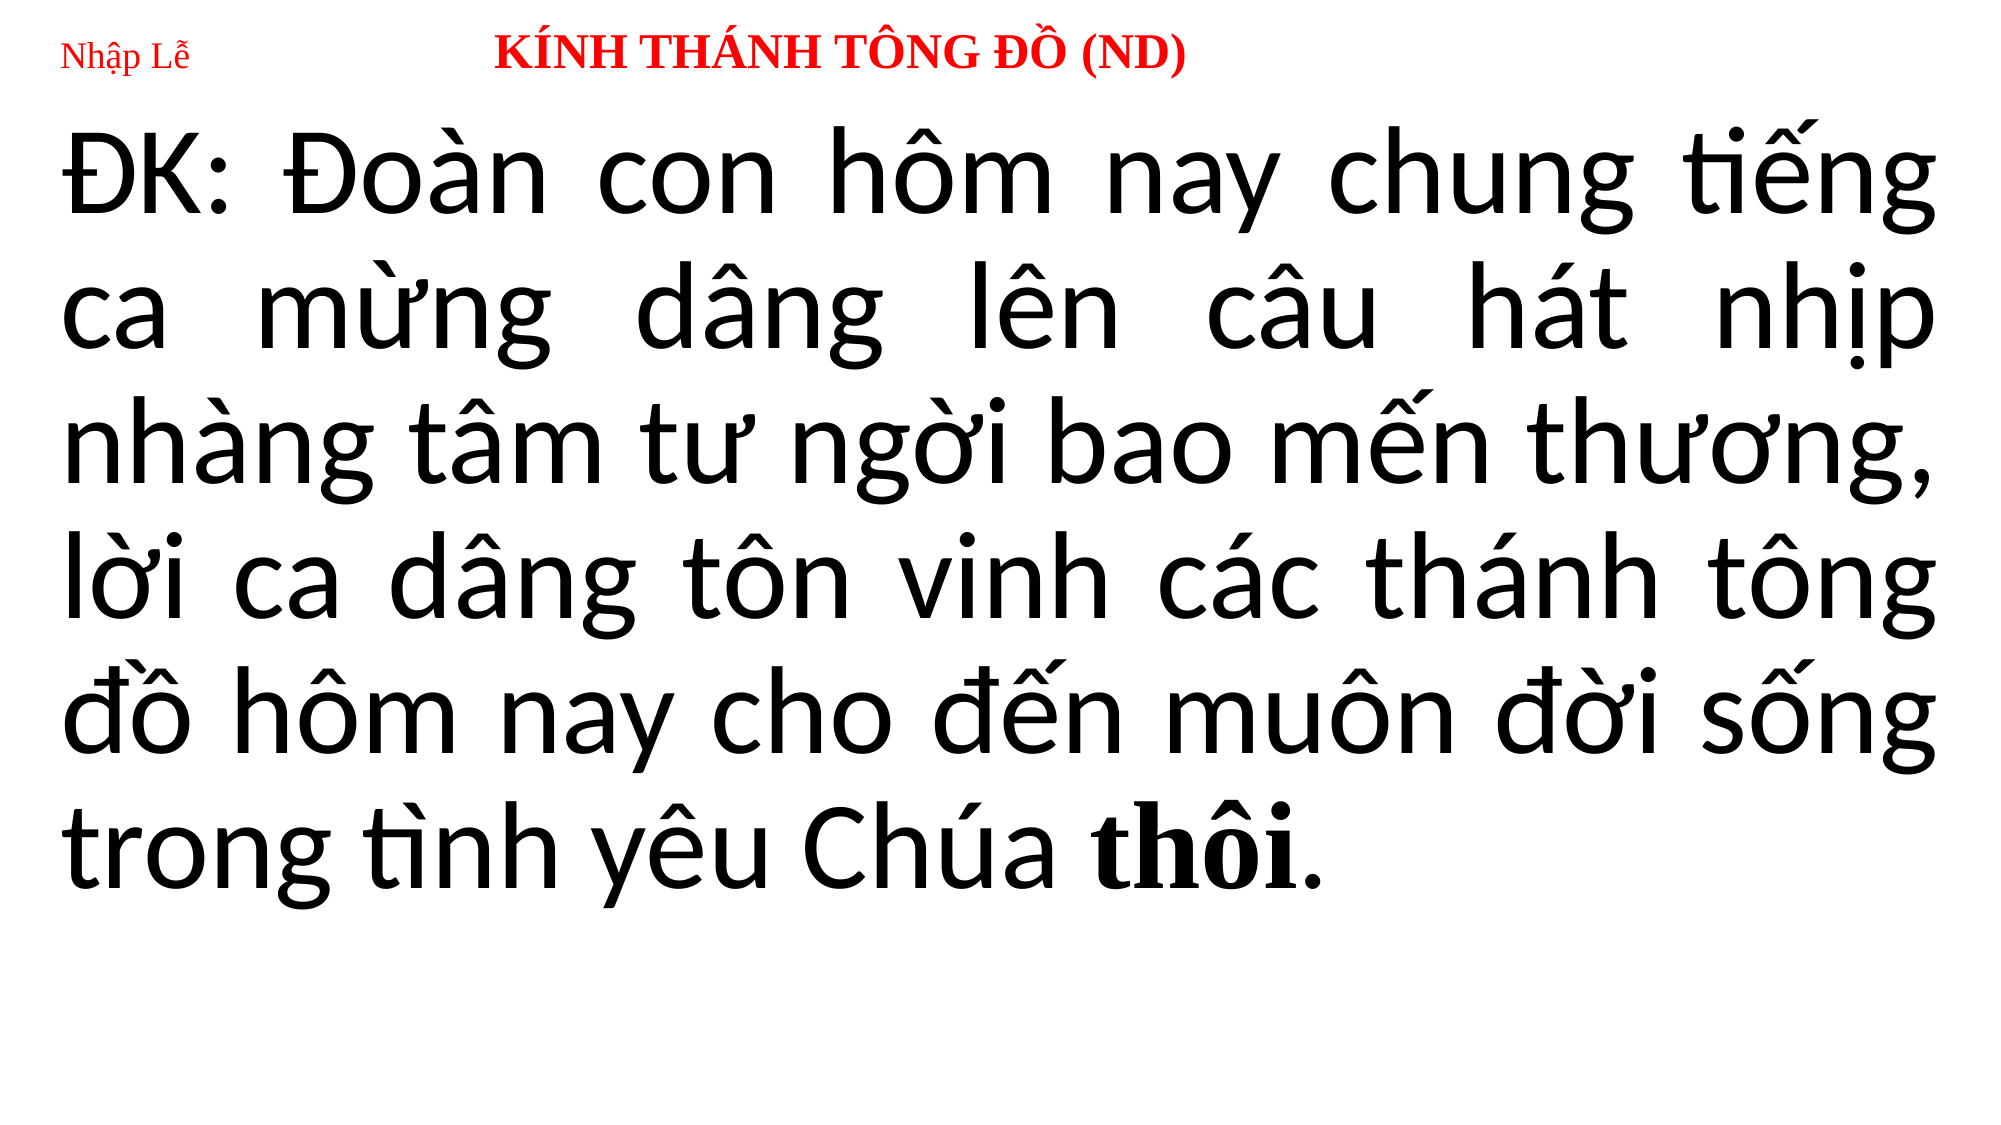

# Nhập Lễ                                KÍNH THÁNH TÔNG ĐỒ (ND)
ĐK: Đoàn con hôm nay chung tiếng ca mừng dâng lên câu hát nhịp nhàng tâm tư ngời bao mến thương, lời ca dâng tôn vinh các thánh tông đồ hôm nay cho đến muôn đời sống trong tình yêu Chúa thôi.